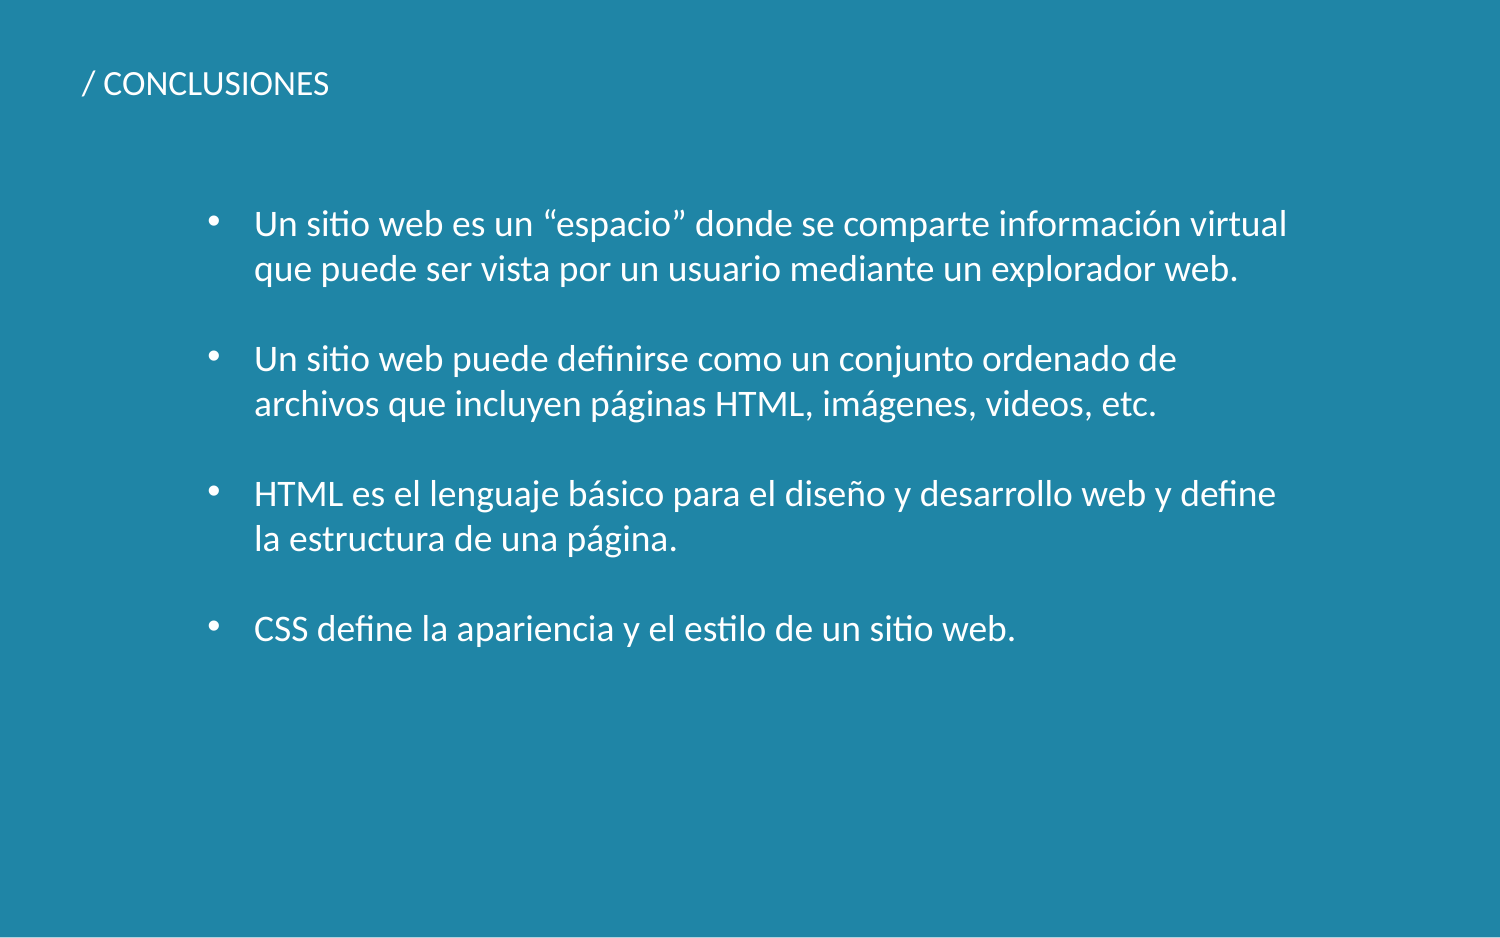

/ CONCLUSIONES
Un sitio web es un “espacio” donde se comparte información virtual que puede ser vista por un usuario mediante un explorador web.

Un sitio web puede definirse como un conjunto ordenado de archivos que incluyen páginas HTML, imágenes, videos, etc.

HTML es el lenguaje básico para el diseño y desarrollo web y define la estructura de una página.

CSS define la apariencia y el estilo de un sitio web.